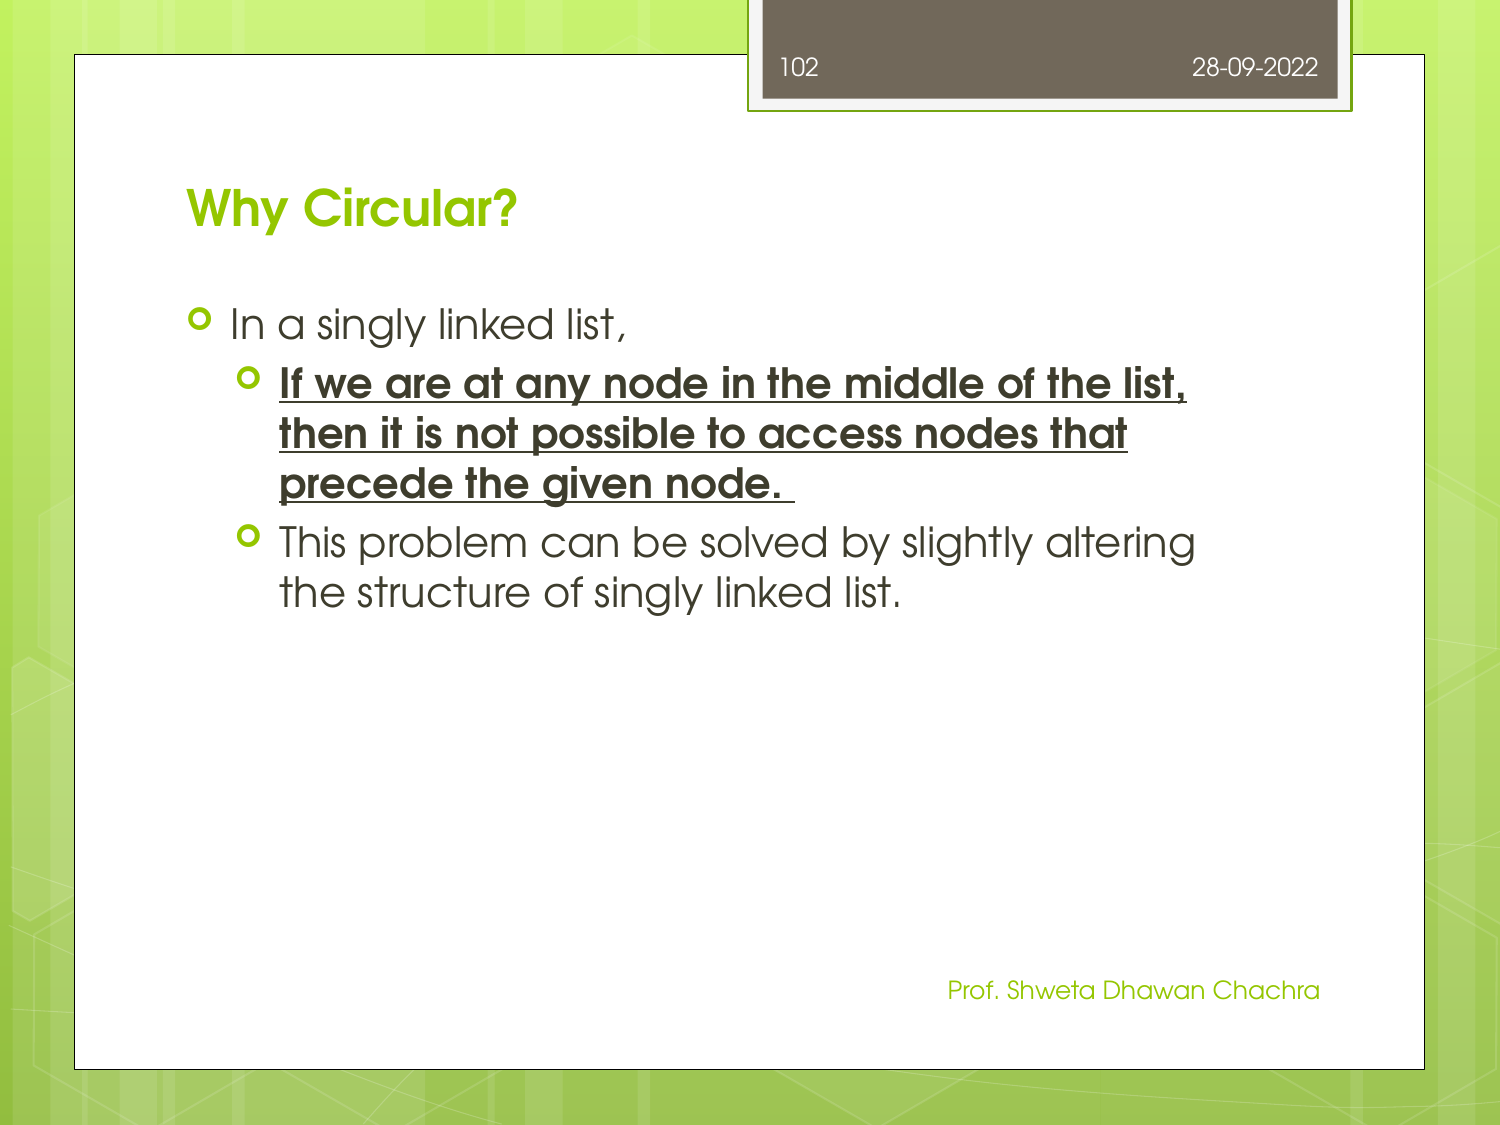

102
28-09-2022
# Why Circular?
In a singly linked list,
If we are at any node in the middle of the list, then it is not possible to access nodes that precede the given node.
This problem can be solved by slightly altering the structure of singly linked list.

Prof. Shweta Dhawan Chachra